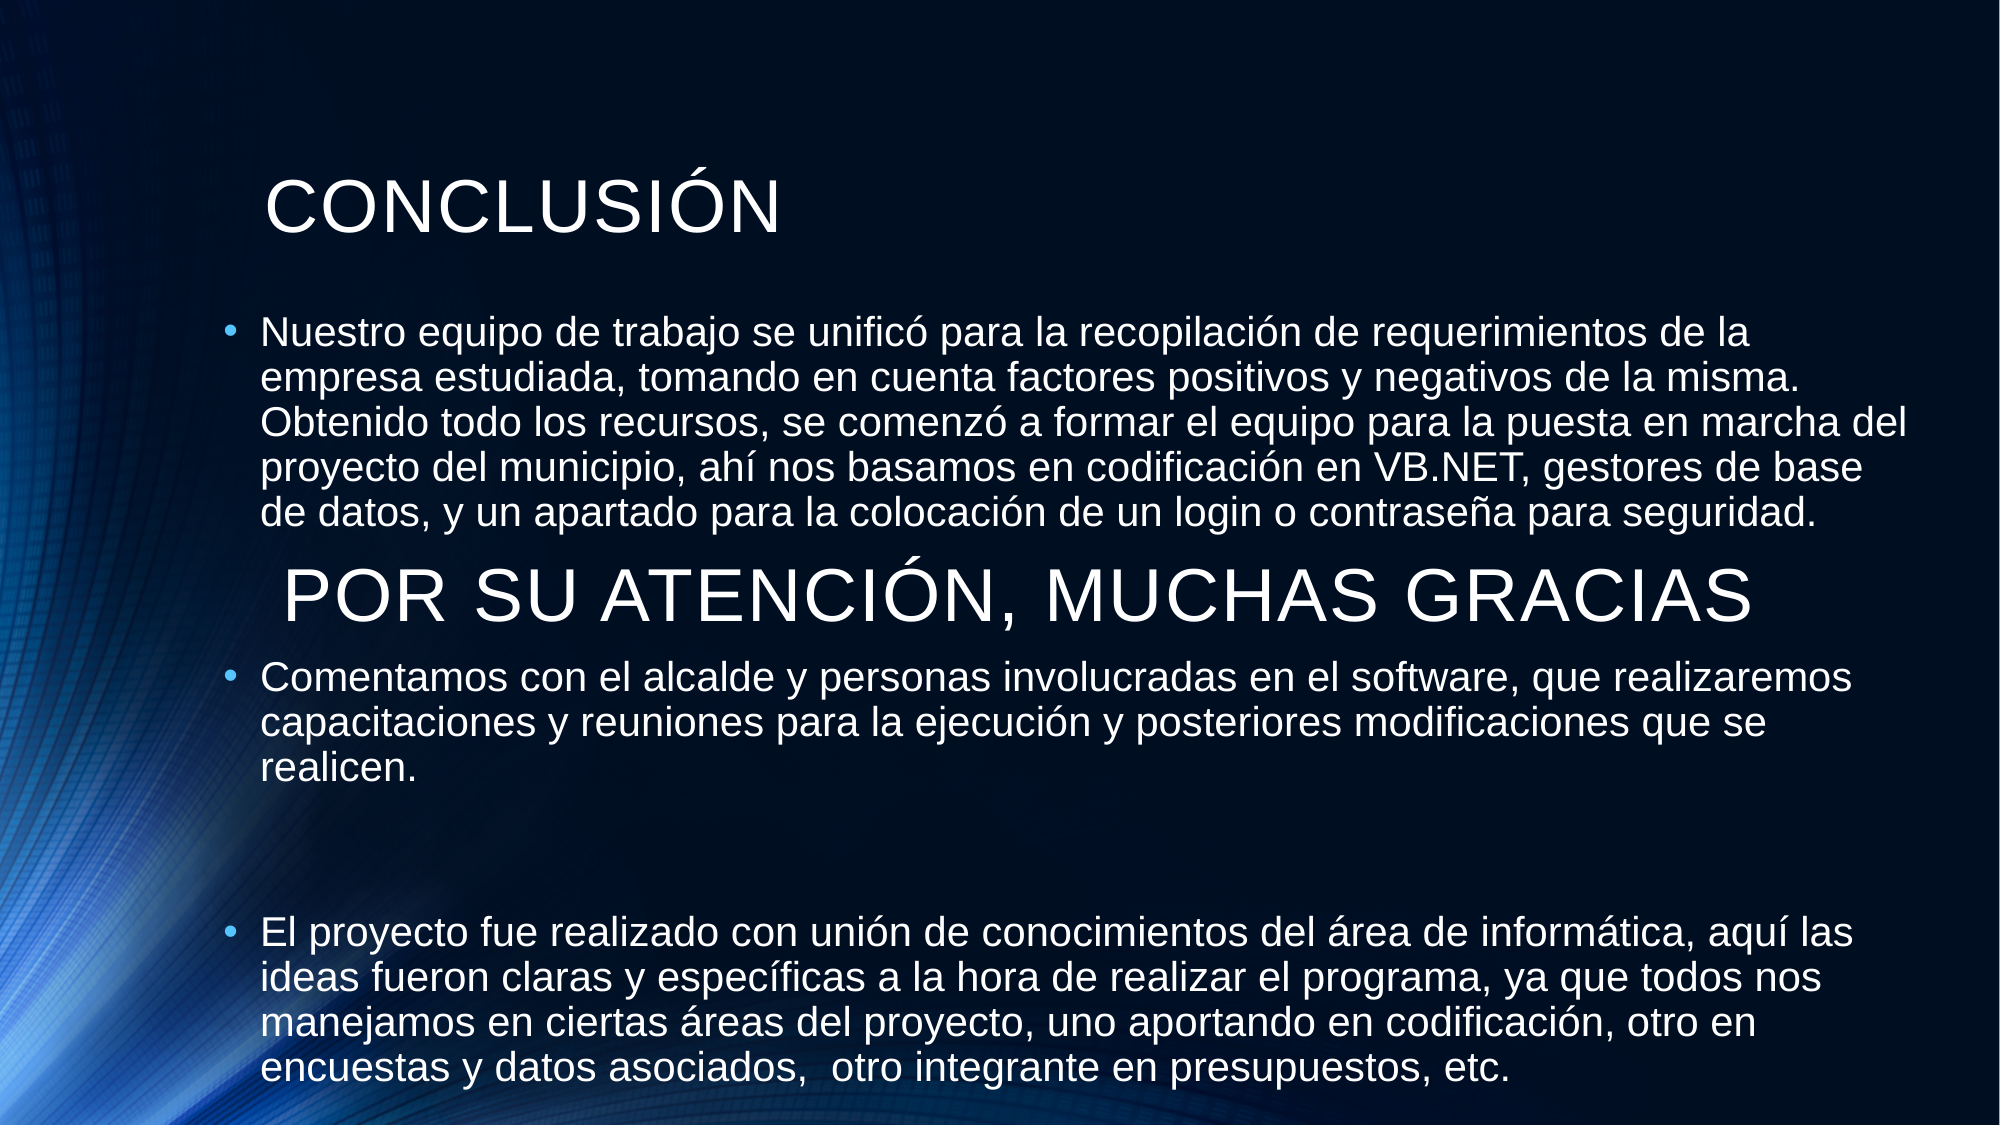

# CONCLUSIÓN
Nuestro equipo de trabajo se unificó para la recopilación de requerimientos de la empresa estudiada, tomando en cuenta factores positivos y negativos de la misma. Obtenido todo los recursos, se comenzó a formar el equipo para la puesta en marcha del proyecto del municipio, ahí nos basamos en codificación en VB.NET, gestores de base de datos, y un apartado para la colocación de un login o contraseña para seguridad.

Comentamos con el alcalde y personas involucradas en el software, que realizaremos capacitaciones y reuniones para la ejecución y posteriores modificaciones que se realicen.

El proyecto fue realizado con unión de conocimientos del área de informática, aquí las ideas fueron claras y específicas a la hora de realizar el programa, ya que todos nos manejamos en ciertas áreas del proyecto, uno aportando en codificación, otro en encuestas y datos asociados,  otro integrante en presupuestos, etc.

POR SU ATENCIÓN, MUCHAS GRACIAS